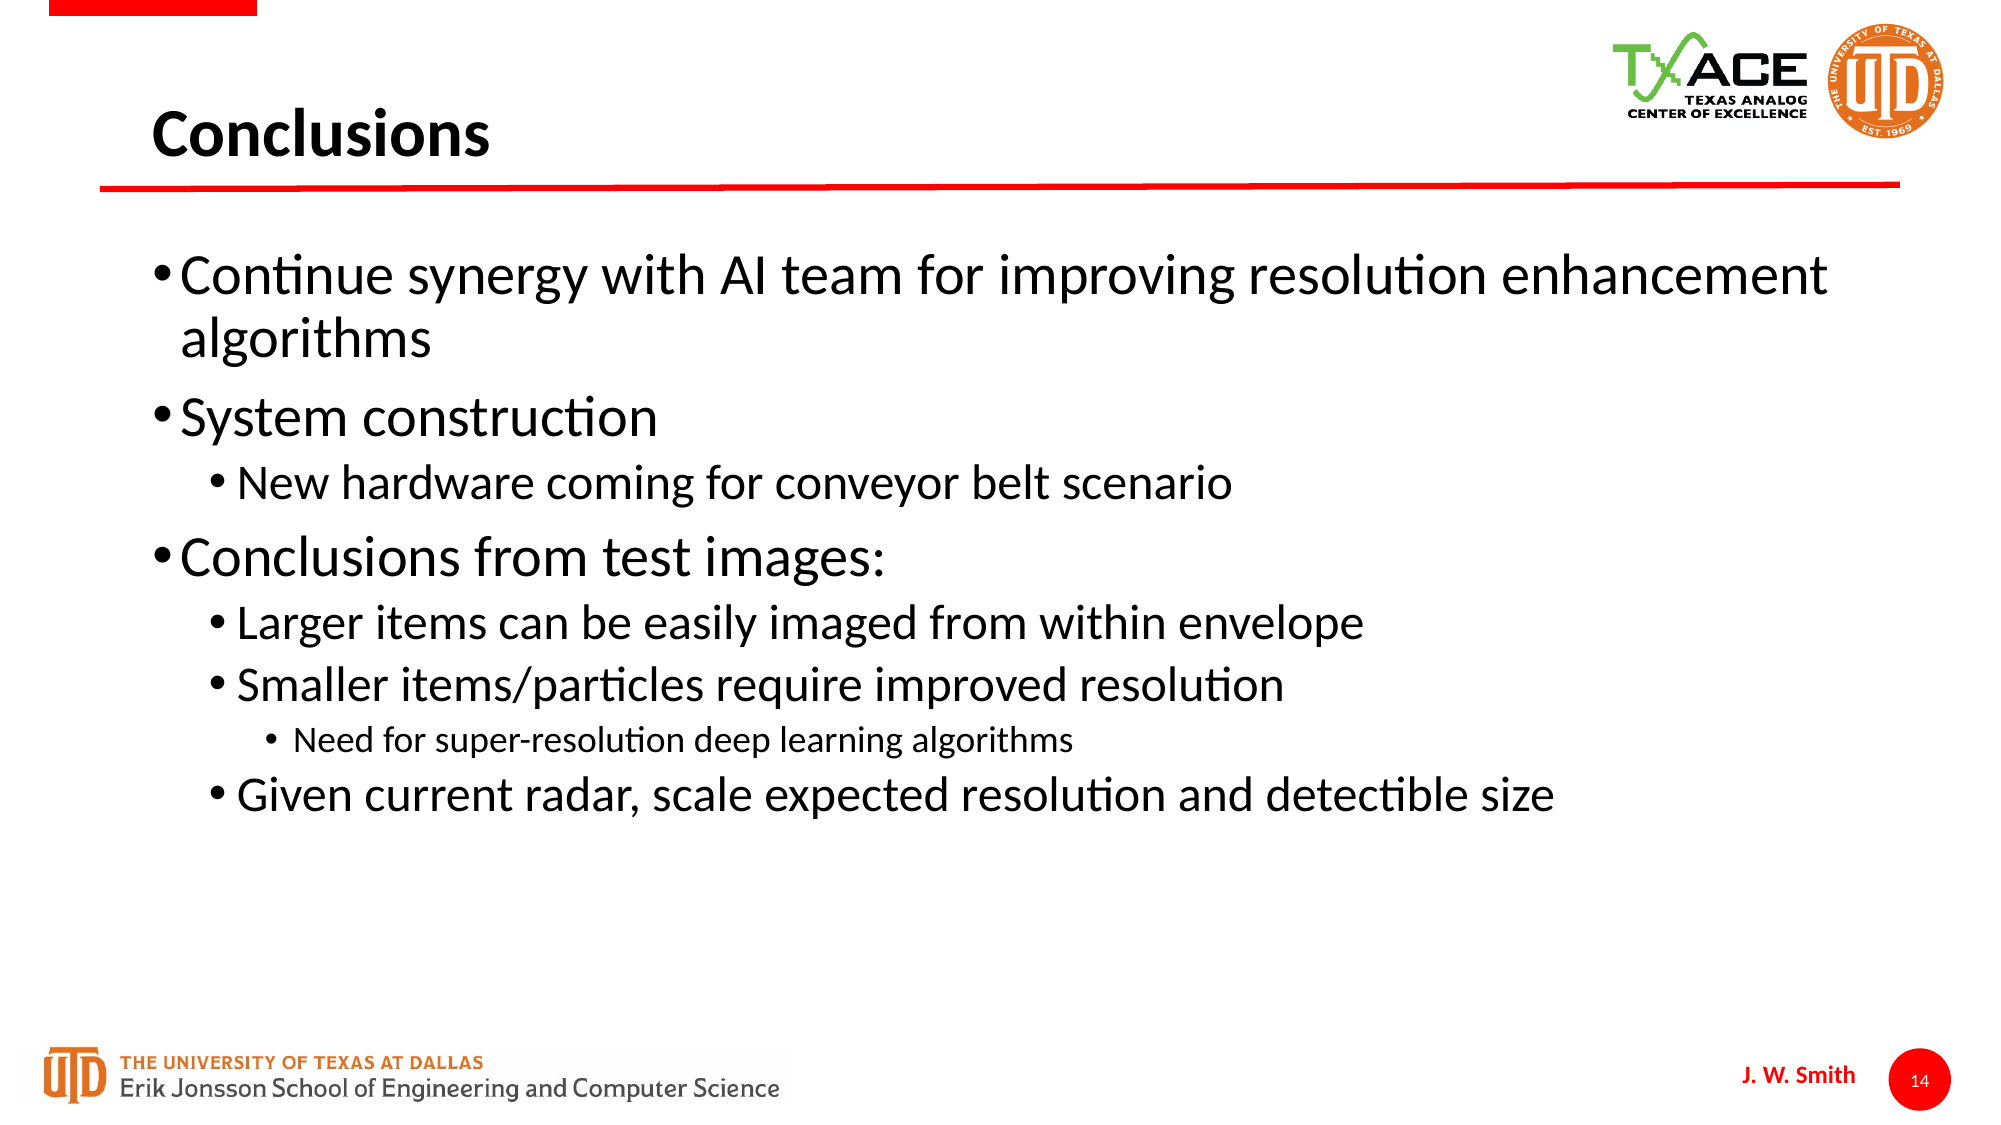

# Conclusions
Continue synergy with AI team for improving resolution enhancement algorithms
System construction
New hardware coming for conveyor belt scenario
Conclusions from test images:
Larger items can be easily imaged from within envelope
Smaller items/particles require improved resolution
Need for super-resolution deep learning algorithms
Given current radar, scale expected resolution and detectible size